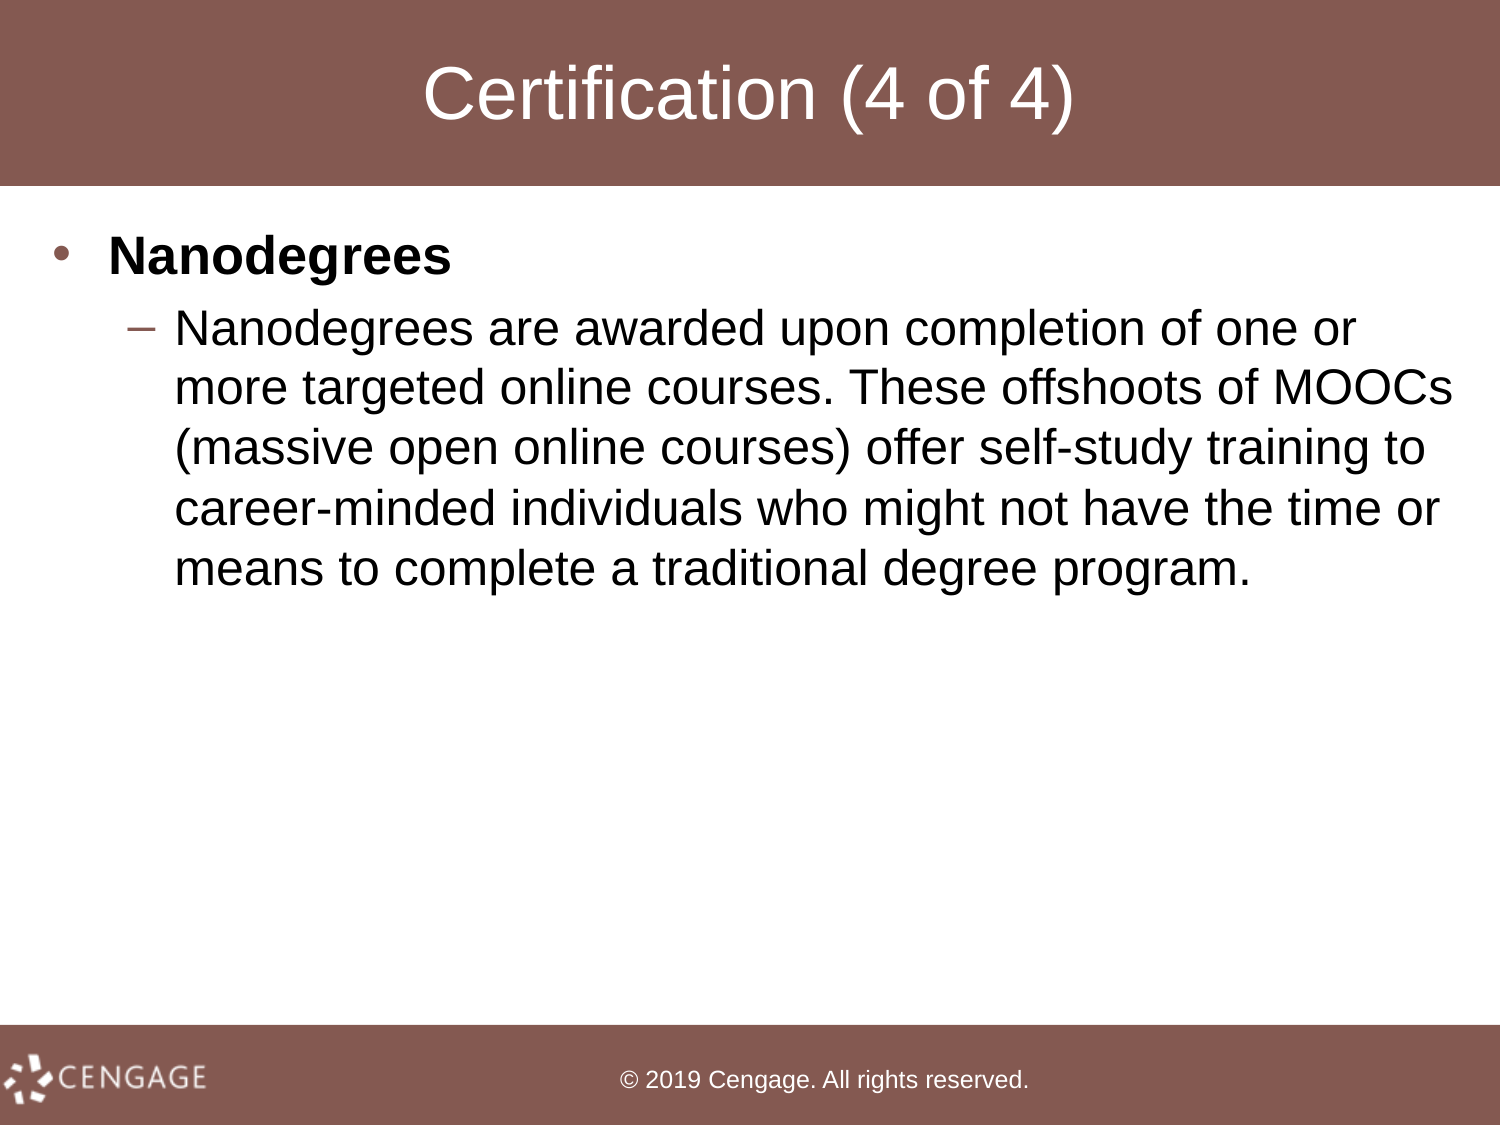

# Certification (4 of 4)
Nanodegrees
Nanodegrees are awarded upon completion of one or more targeted online courses. These offshoots of MOOCs (massive open online courses) offer self-study training to career-minded individuals who might not have the time or means to complete a traditional degree program.